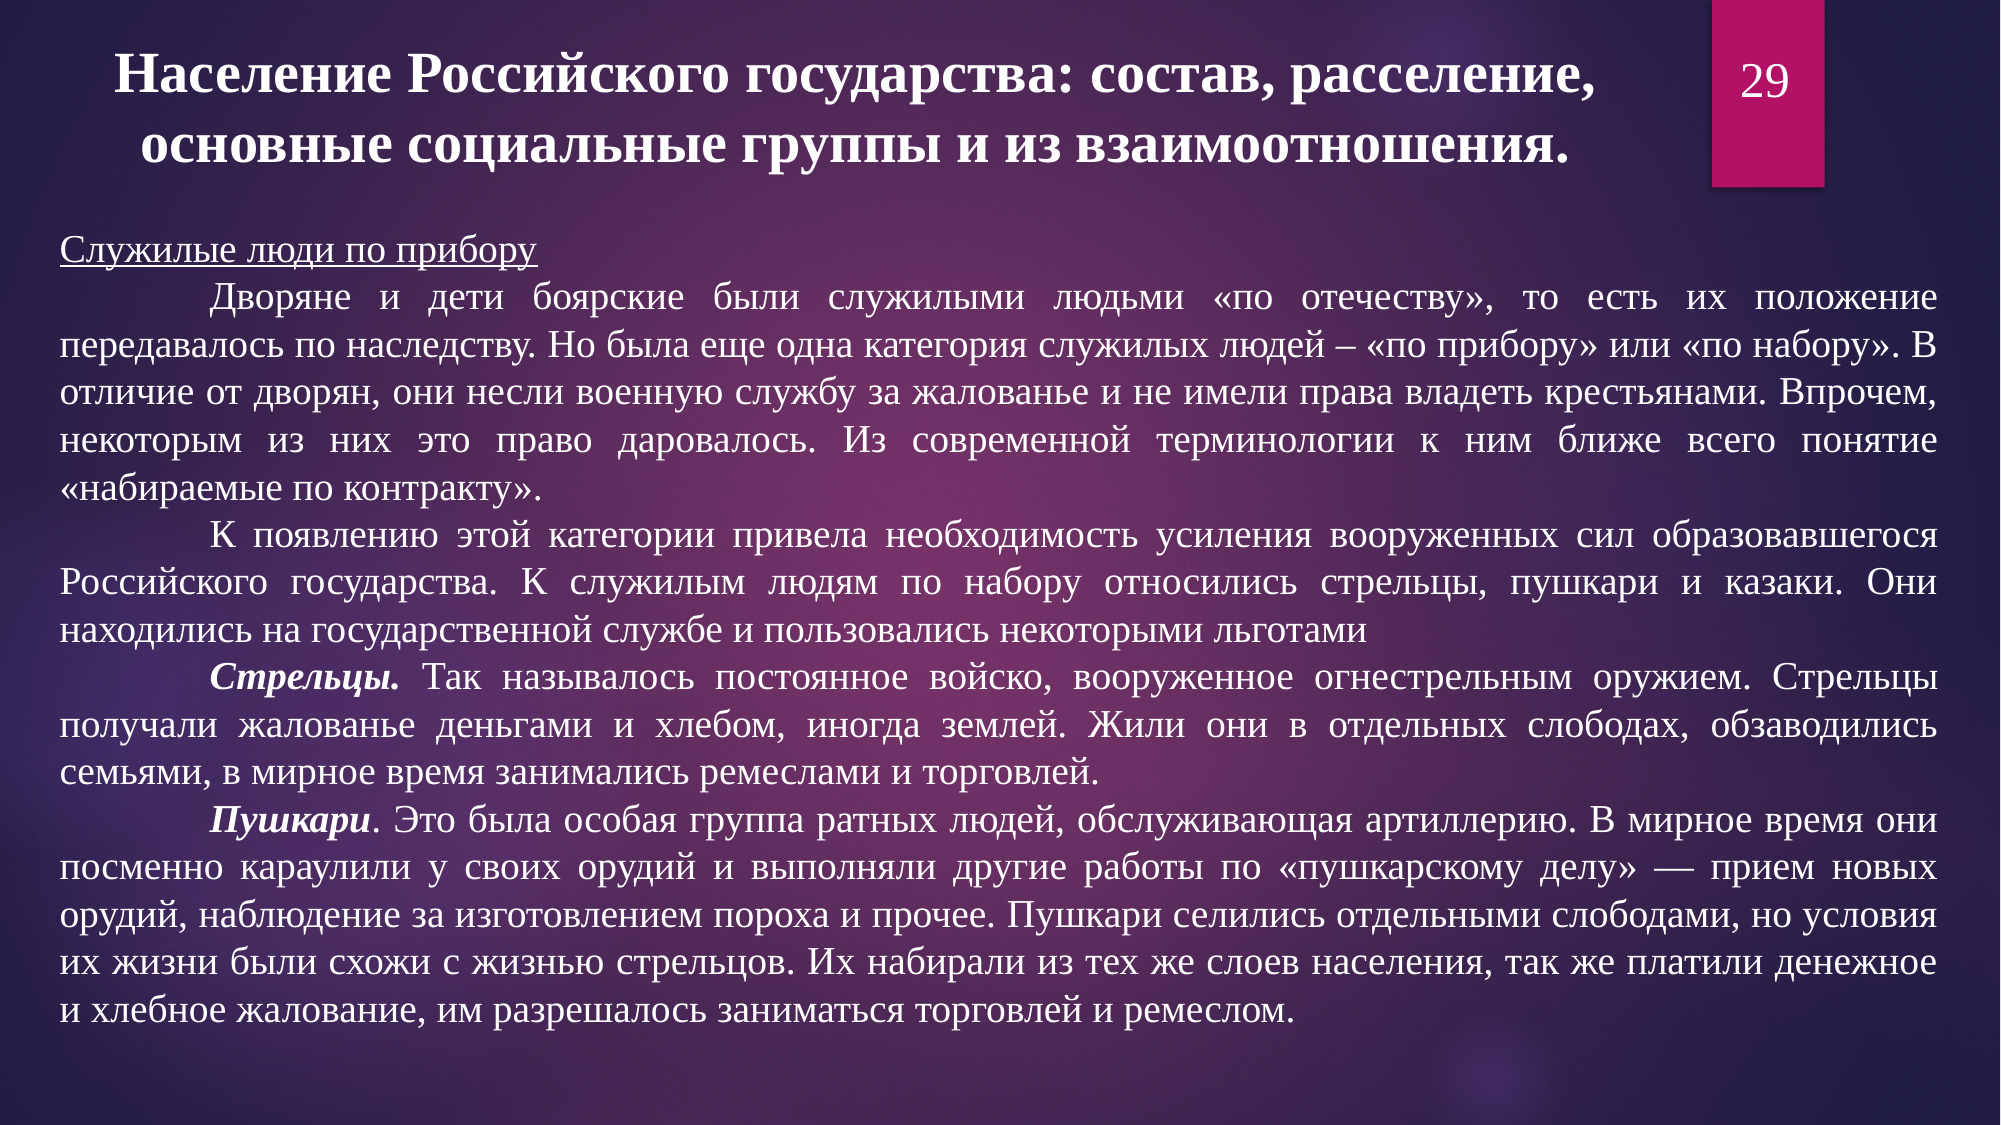

Население Российского государства: состав, расселение, основные социальные группы и из взаимоотношения.
29
Служилые люди по прибору
	Дворяне и дети боярские были служилыми людьми «по отечеству», то есть их положение передавалось по наследству. Но была еще одна категория служилых людей – «по прибору» или «по набору». В отличие от дворян, они несли военную службу за жалованье и не имели права владеть крестьянами. Впрочем, некоторым из них это право даровалось. Из современной терминологии к ним ближе всего понятие «набираемые по контракту».
	К появлению этой категории привела необходимость усиления вооруженных сил образовавшегося Российского государства. К служилым людям по набору относились стрельцы, пушкари и казаки. Они находились на государственной службе и пользовались некоторыми льготами
	Стрельцы. Так называлось постоянное войско, вооруженное огнестрельным оружием. Стрельцы получали жалованье деньгами и хлебом, иногда землей. Жили они в отдельных слободах, обзаводились семьями, в мирное время занимались ремеслами и торговлей.
	Пушкари. Это была особая группа ратных людей, обслуживающая артиллерию. В мирное время они посменно караулили у своих орудий и выполняли другие работы по «пушкарскому делу» — прием новых орудий, наблюдение за изготовлением пороха и прочее. Пушкари селились отдельными слободами, но условия их жизни были схожи с жизнью стрельцов. Их набирали из тех же слоев населения, так же платили денежное и хлебное жалование, им разрешалось заниматься торговлей и ремеслом.